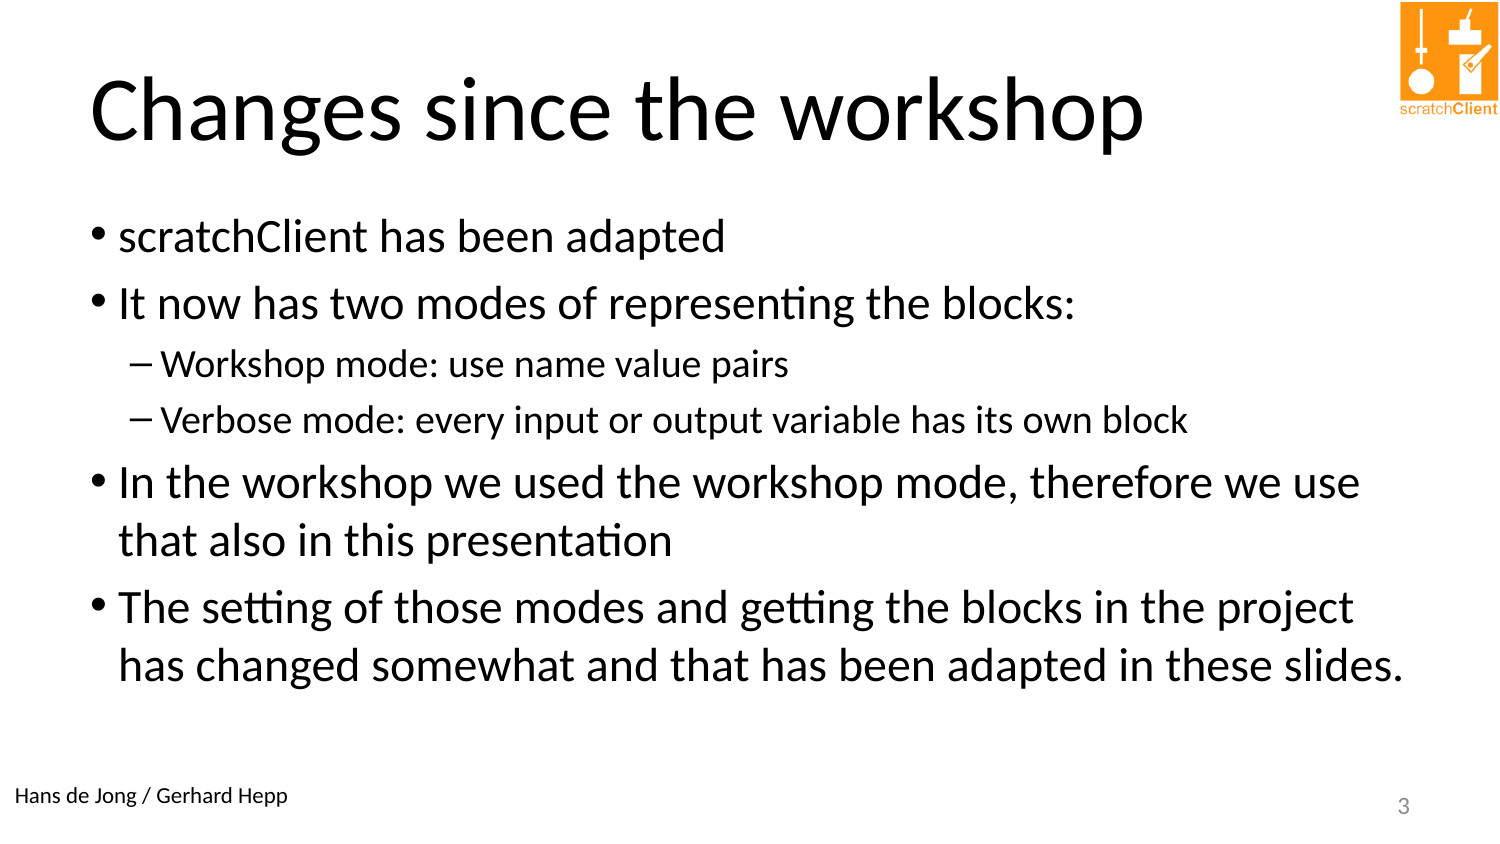

# Changes since the workshop
scratchClient has been adapted
It now has two modes of representing the blocks:
Workshop mode: use name value pairs
Verbose mode: every input or output variable has its own block
In the workshop we used the workshop mode, therefore we use that also in this presentation
The setting of those modes and getting the blocks in the project has changed somewhat and that has been adapted in these slides.

3